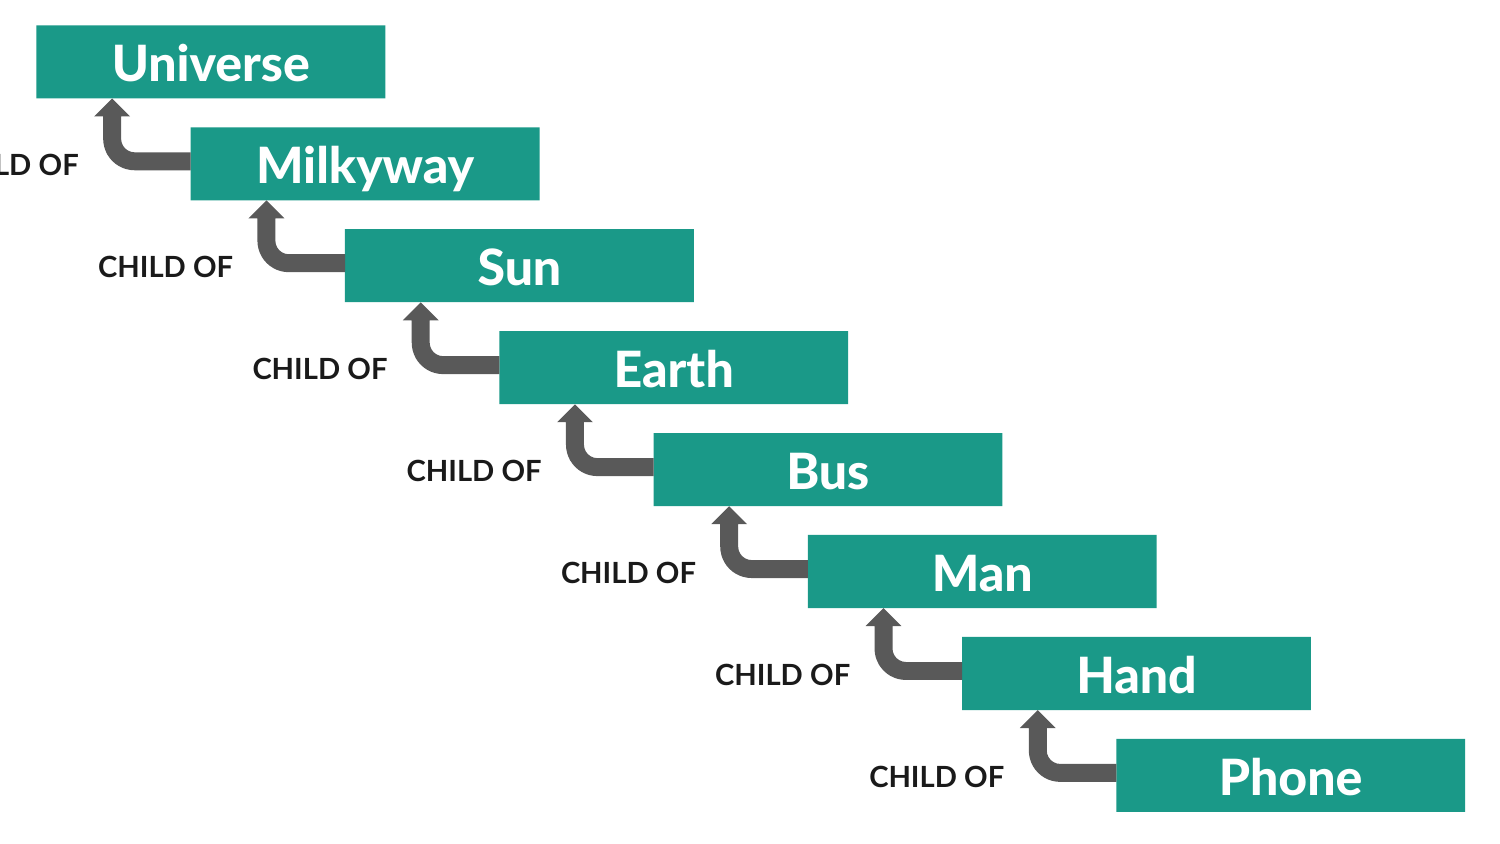

Universe

Milkyway
CHILD OF

Sun
CHILD OF

Earth
CHILD OF

Bus
CHILD OF

Man
CHILD OF

Hand
CHILD OF

Phone
CHILD OF